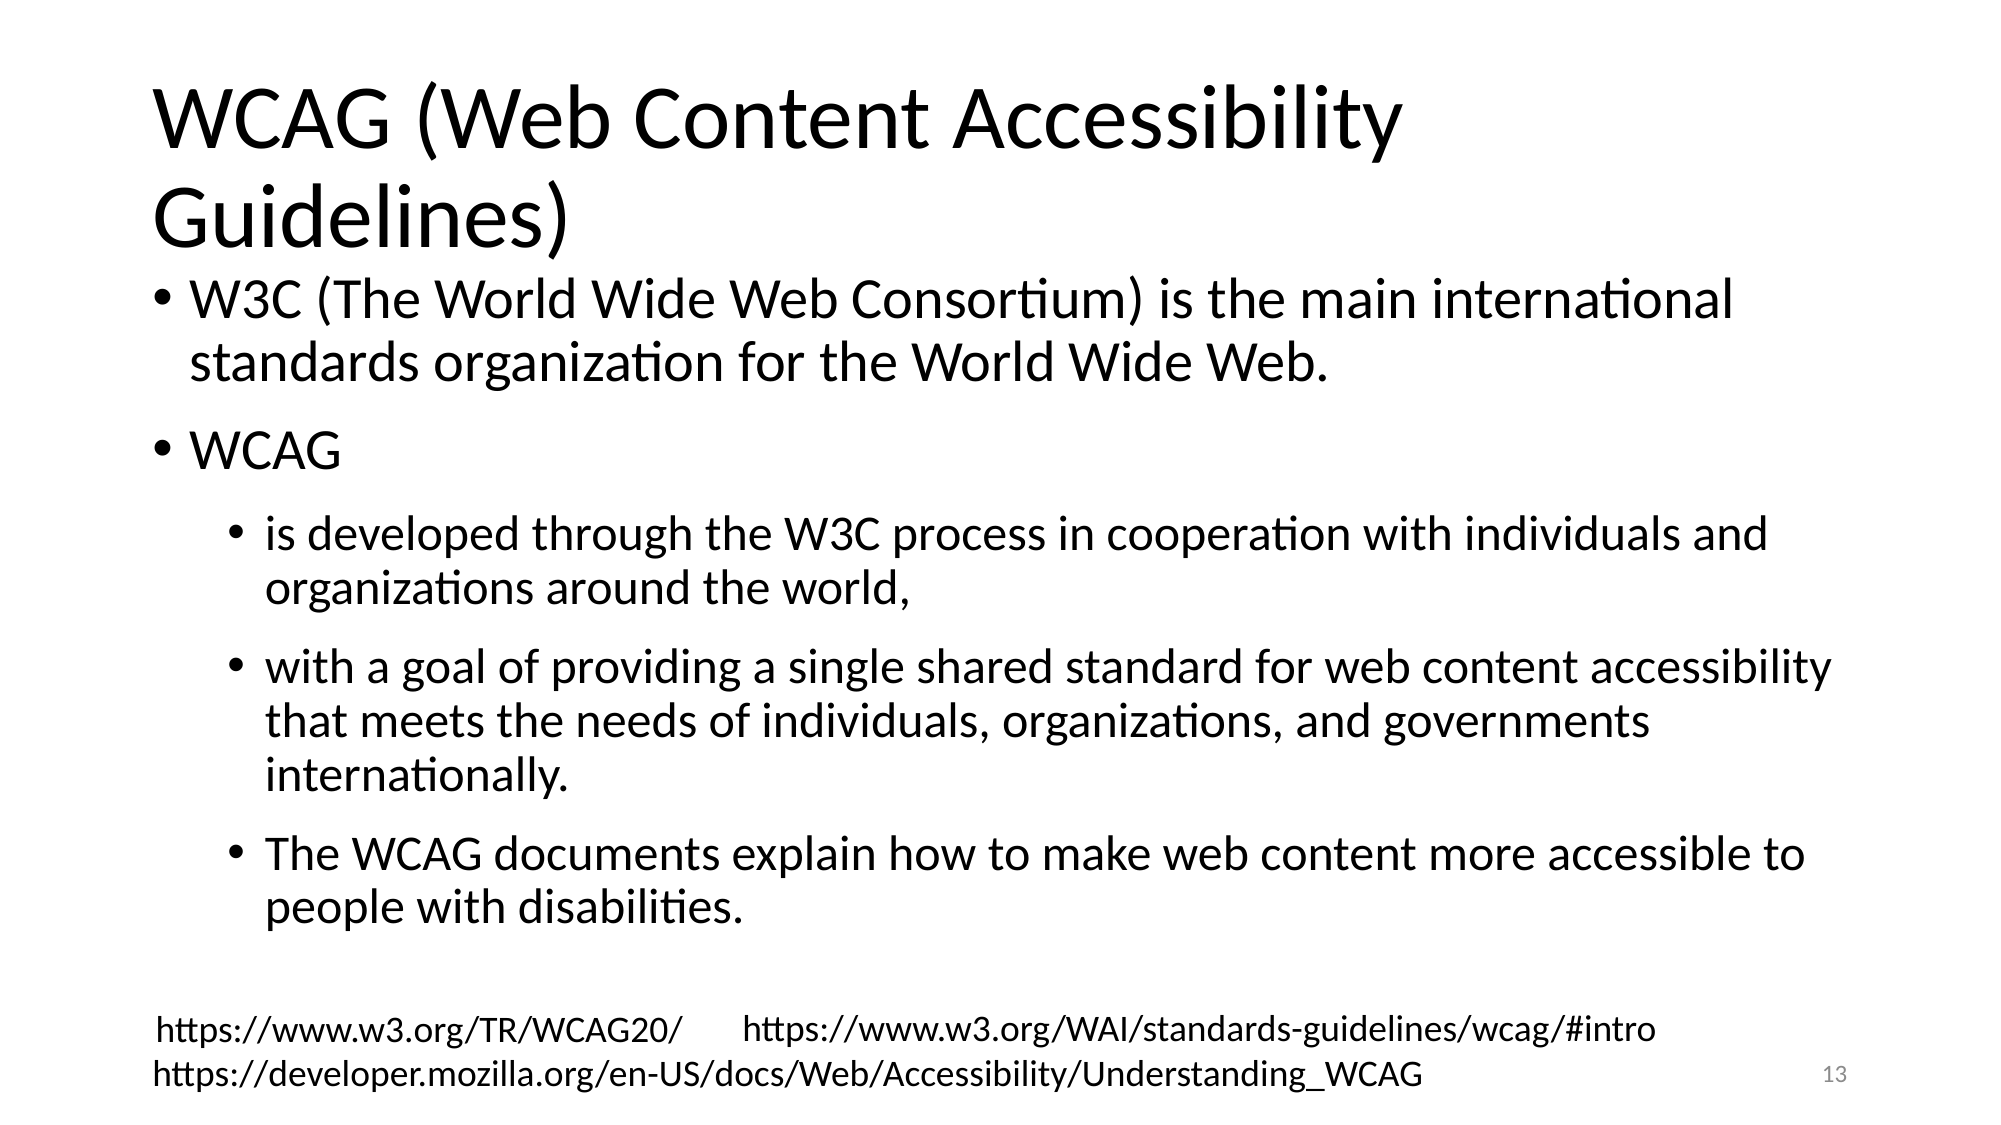

# WCAG (Web Content Accessibility Guidelines)
W3C (The World Wide Web Consortium) is the main international standards organization for the World Wide Web.
WCAG
is developed through the W3C process in cooperation with individuals and organizations around the world,
with a goal of providing a single shared standard for web content accessibility that meets the needs of individuals, organizations, and governments internationally.
The WCAG documents explain how to make web content more accessible to people with disabilities.

https://www.w3.org/WAI/standards-guidelines/wcag/#intro
https://www.w3.org/TR/WCAG20/
https://developer.mozilla.org/en-US/docs/Web/Accessibility/Understanding_WCAG
13